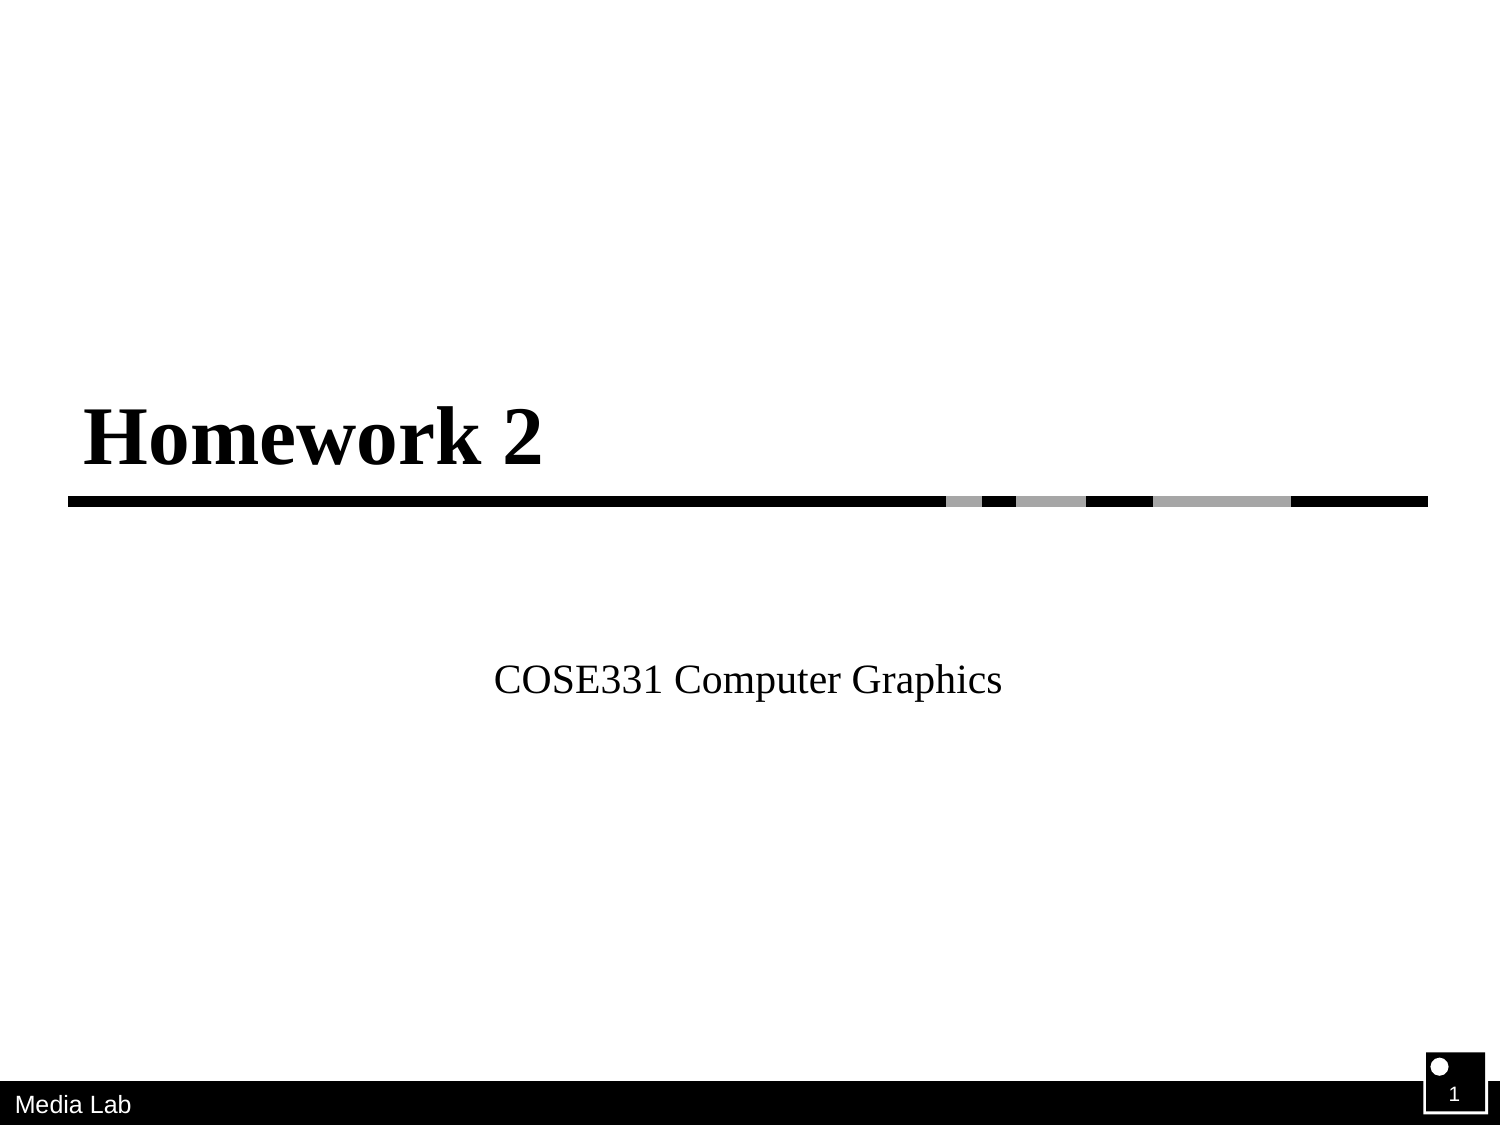

# Homework 2
COSE331 Computer Graphics
1